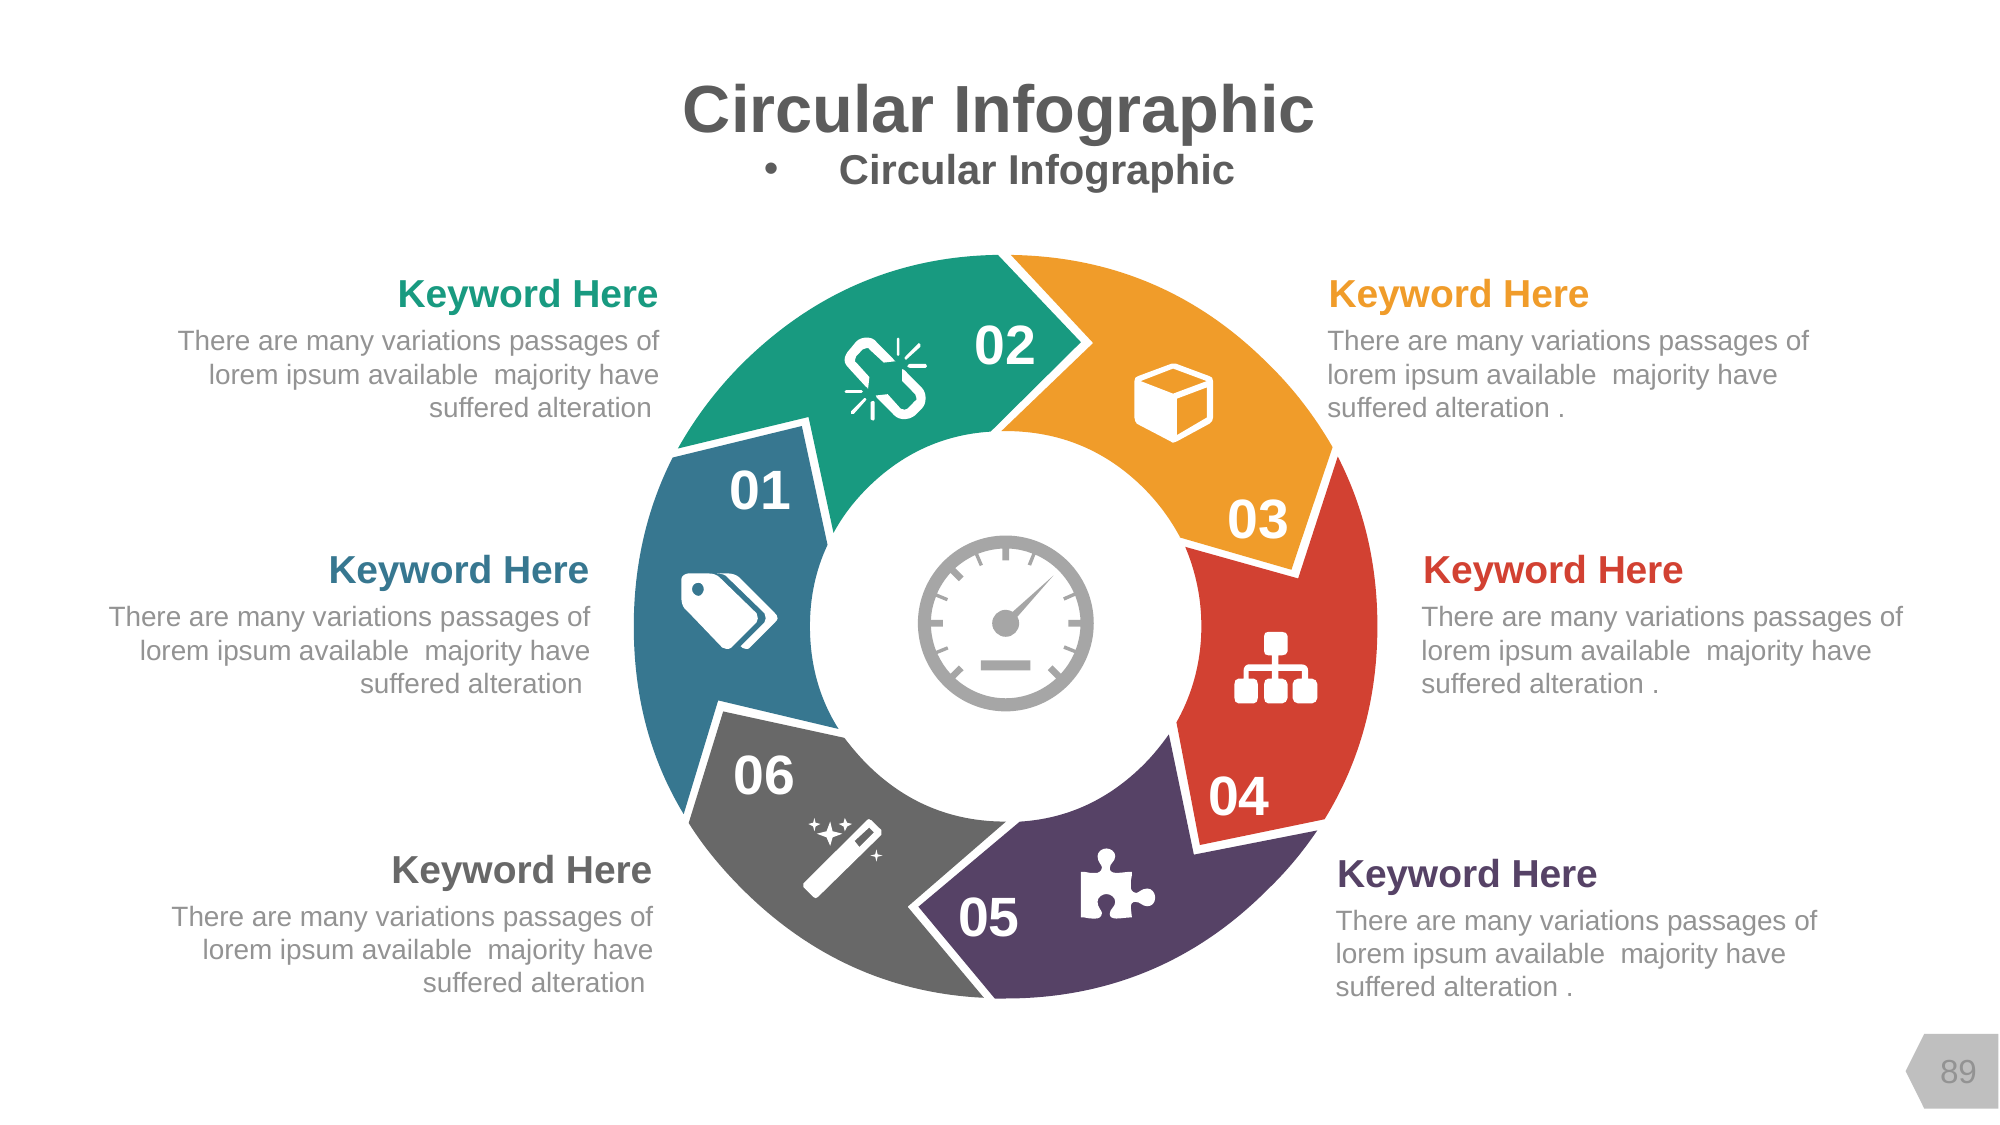

Circular Infographic
Circular Infographic

Keyword Here
There are many variations passages of lorem ipsum available  majority have suffered alteration
Keyword Here
There are many variations passages of lorem ipsum available  majority have suffered alteration .
02

01

03

Keyword Here
There are many variations passages of lorem ipsum available  majority have suffered alteration .
Keyword Here
There are many variations passages of lorem ipsum available  majority have suffered alteration

06
04

Keyword Here
There are many variations passages of lorem ipsum available  majority have suffered alteration
Keyword Here
There are many variations passages of lorem ipsum available  majority have suffered alteration .

05